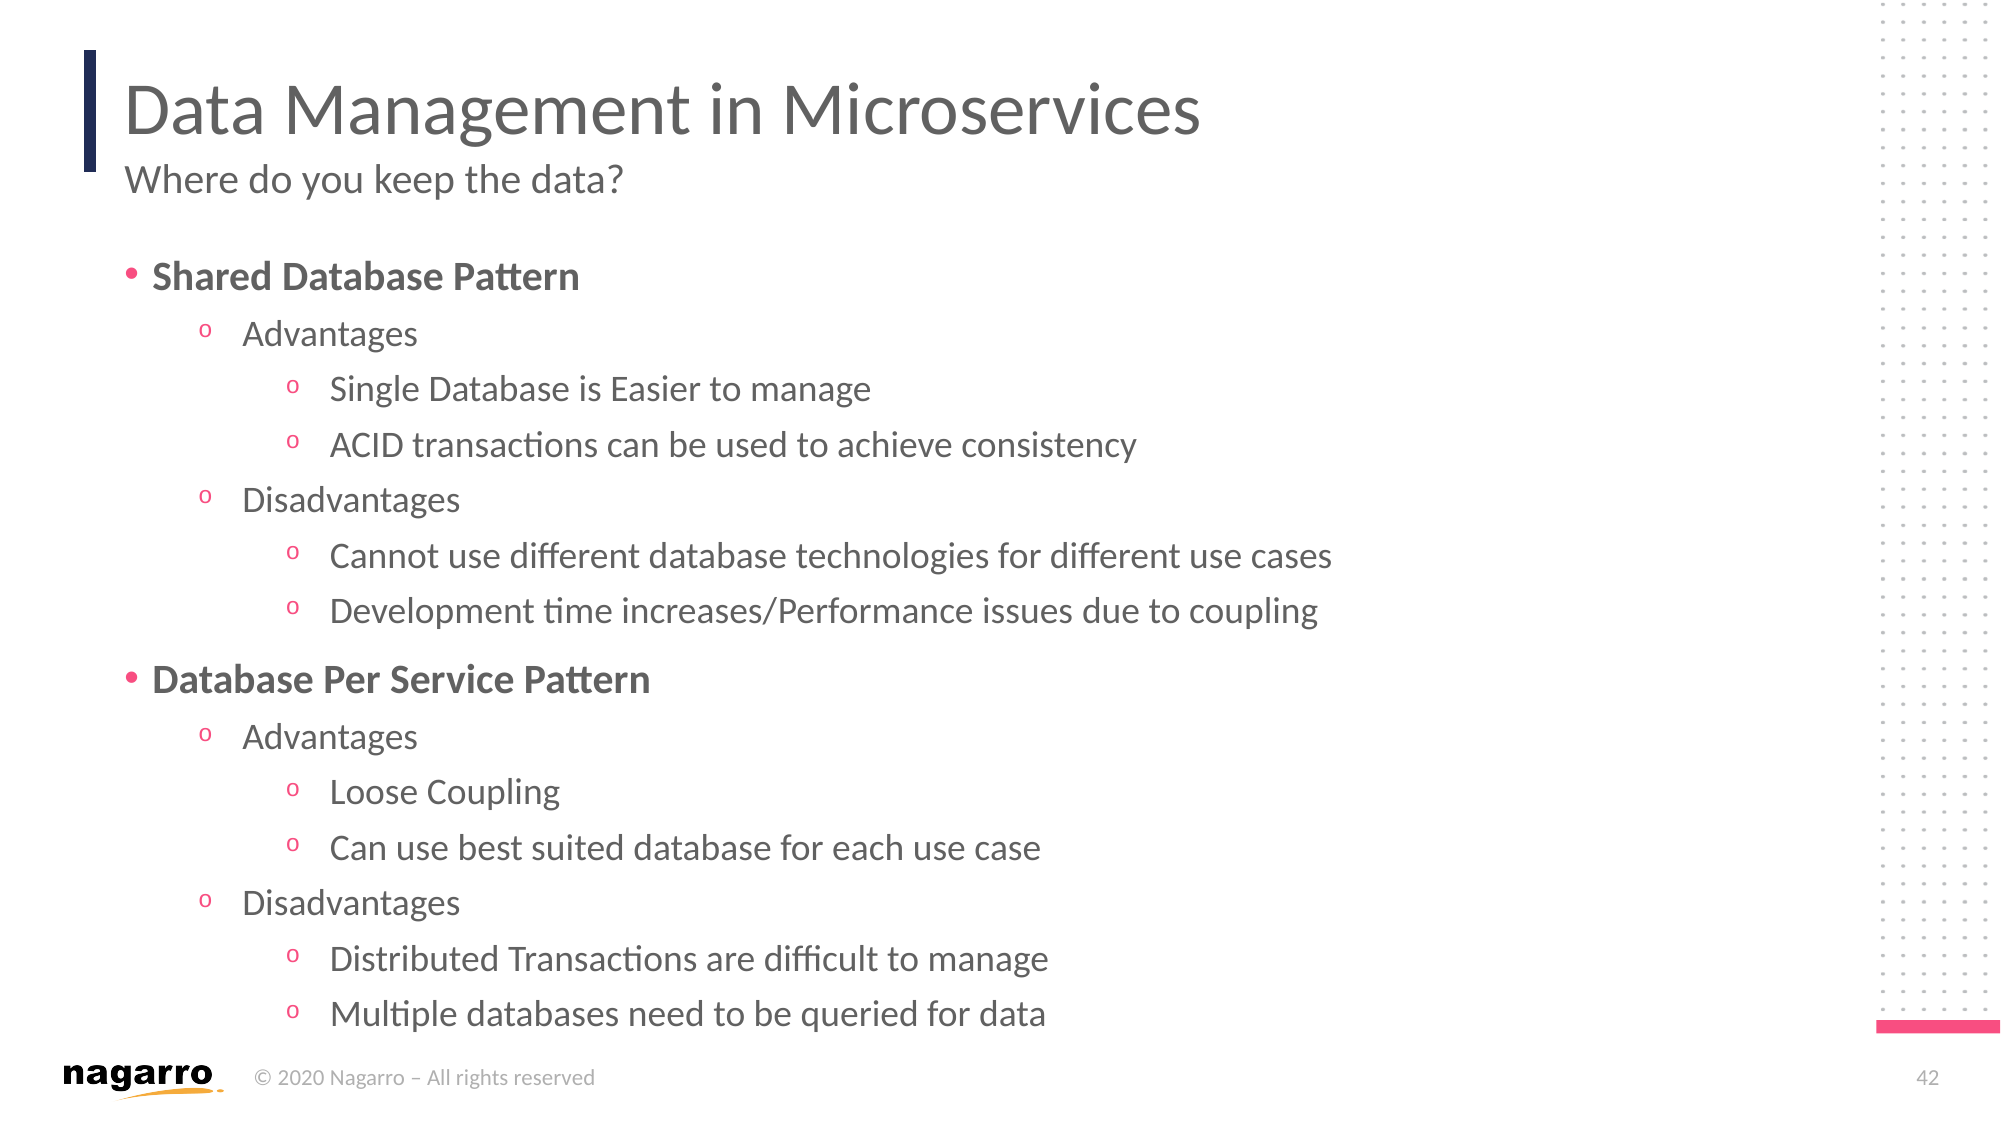

# Data Management in Microservices
Where do you keep the data?
Shared Database Pattern
Advantages
Single Database is Easier to manage
ACID transactions can be used to achieve consistency
Disadvantages
Cannot use different database technologies for different use cases
Development time increases/Performance issues due to coupling
Database Per Service Pattern
Advantages
Loose Coupling
Can use best suited database for each use case
Disadvantages
Distributed Transactions are difficult to manage
Multiple databases need to be queried for data